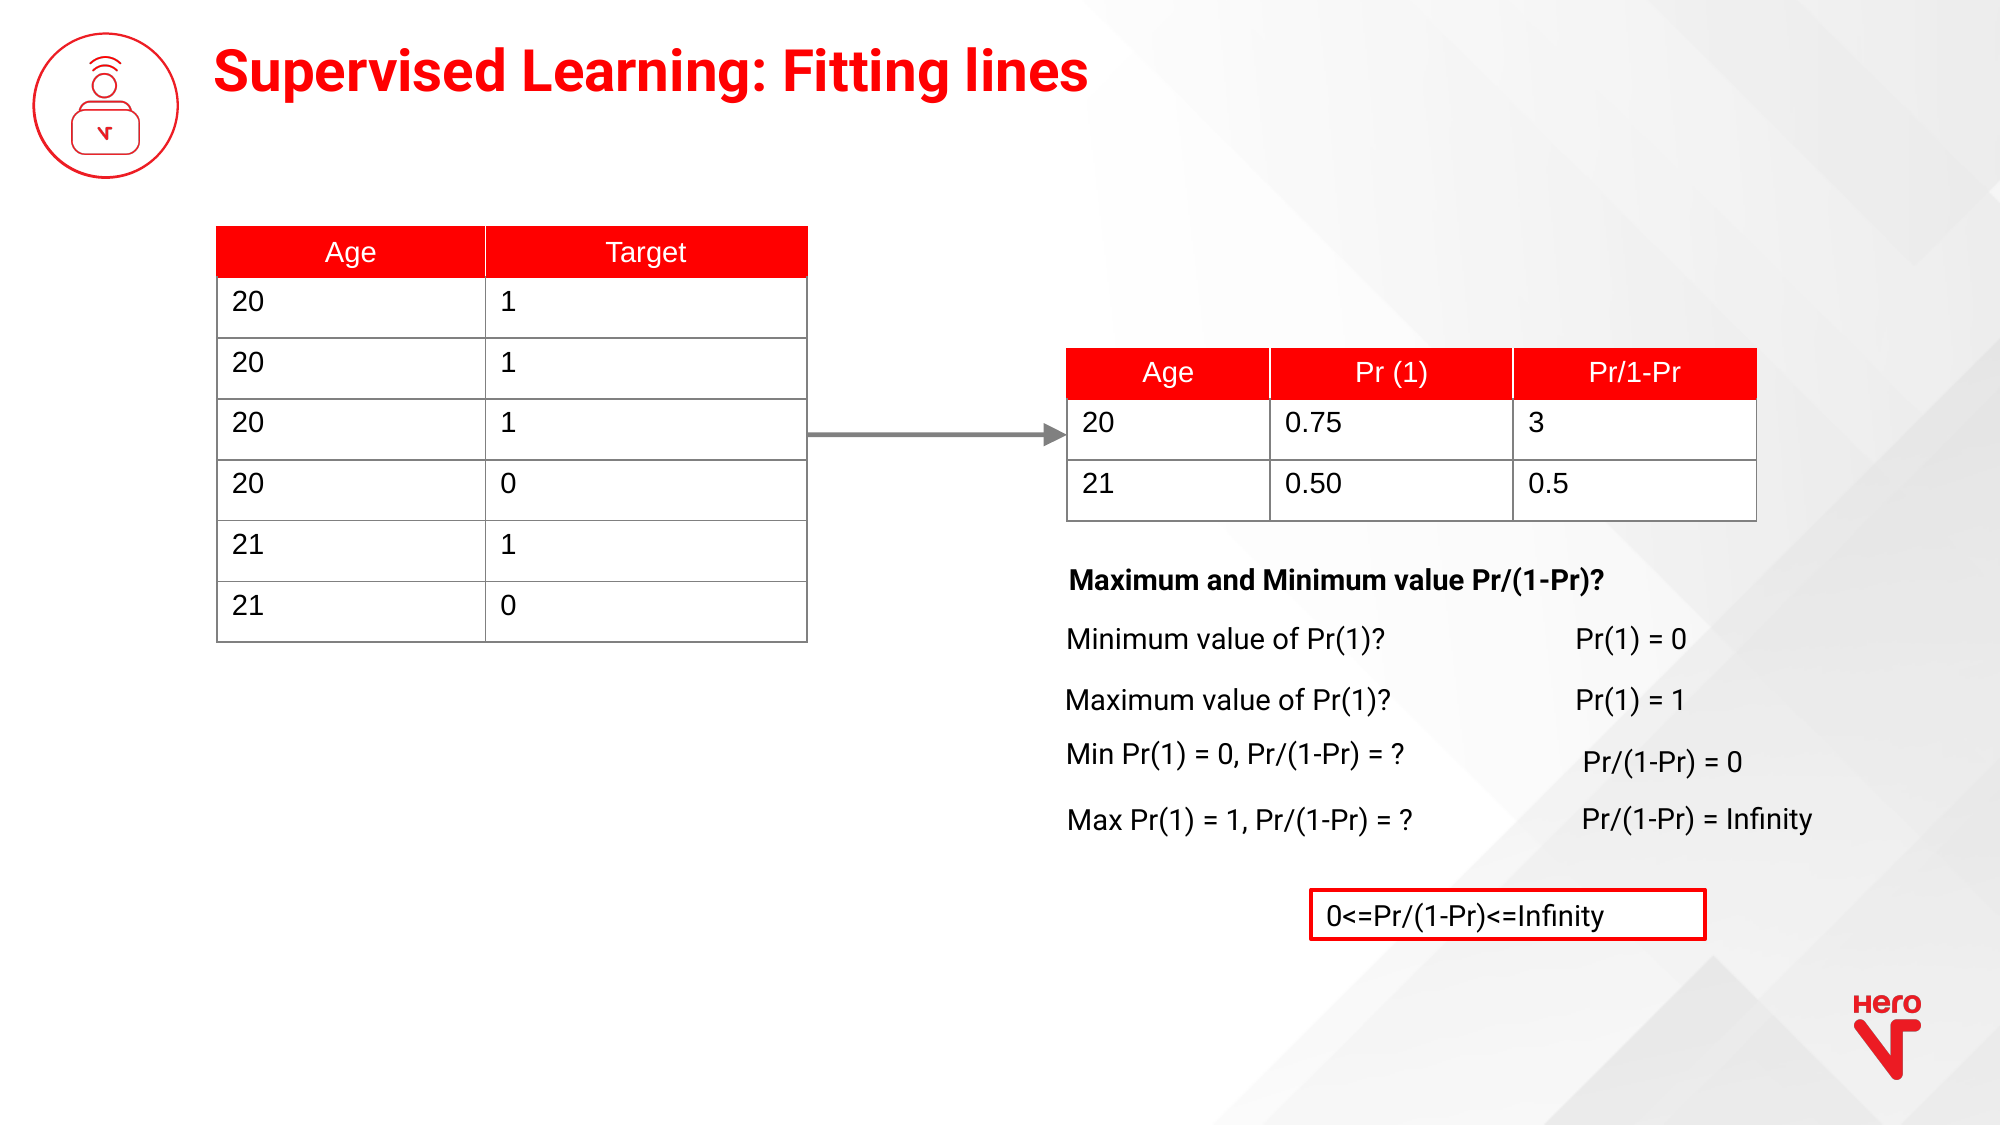

Supervised Learning: Fitting lines
| Age | Target |
| --- | --- |
| 20 | 1 |
| 20 | 1 |
| 20 | 1 |
| 20 | 0 |
| 21 | 1 |
| 21 | 0 |
| Age | Pr (1) | Pr/1-Pr |
| --- | --- | --- |
| 20 | 0.75 | 3 |
| 21 | 0.50 | 0.5 |
Maximum and Minimum value Pr/(1-Pr)?
  Minimum value of Pr(1)?
Pr(1) = 0
Pr(1) = 1
  Maximum value of Pr(1)?
Min Pr(1) = 0, Pr/(1-Pr) = ?
 Pr/(1-Pr) = 0
 Pr/(1-Pr) = Infinity
Max Pr(1) = 1, Pr/(1-Pr) = ?
0<=Pr/(1-Pr)<=Infinity